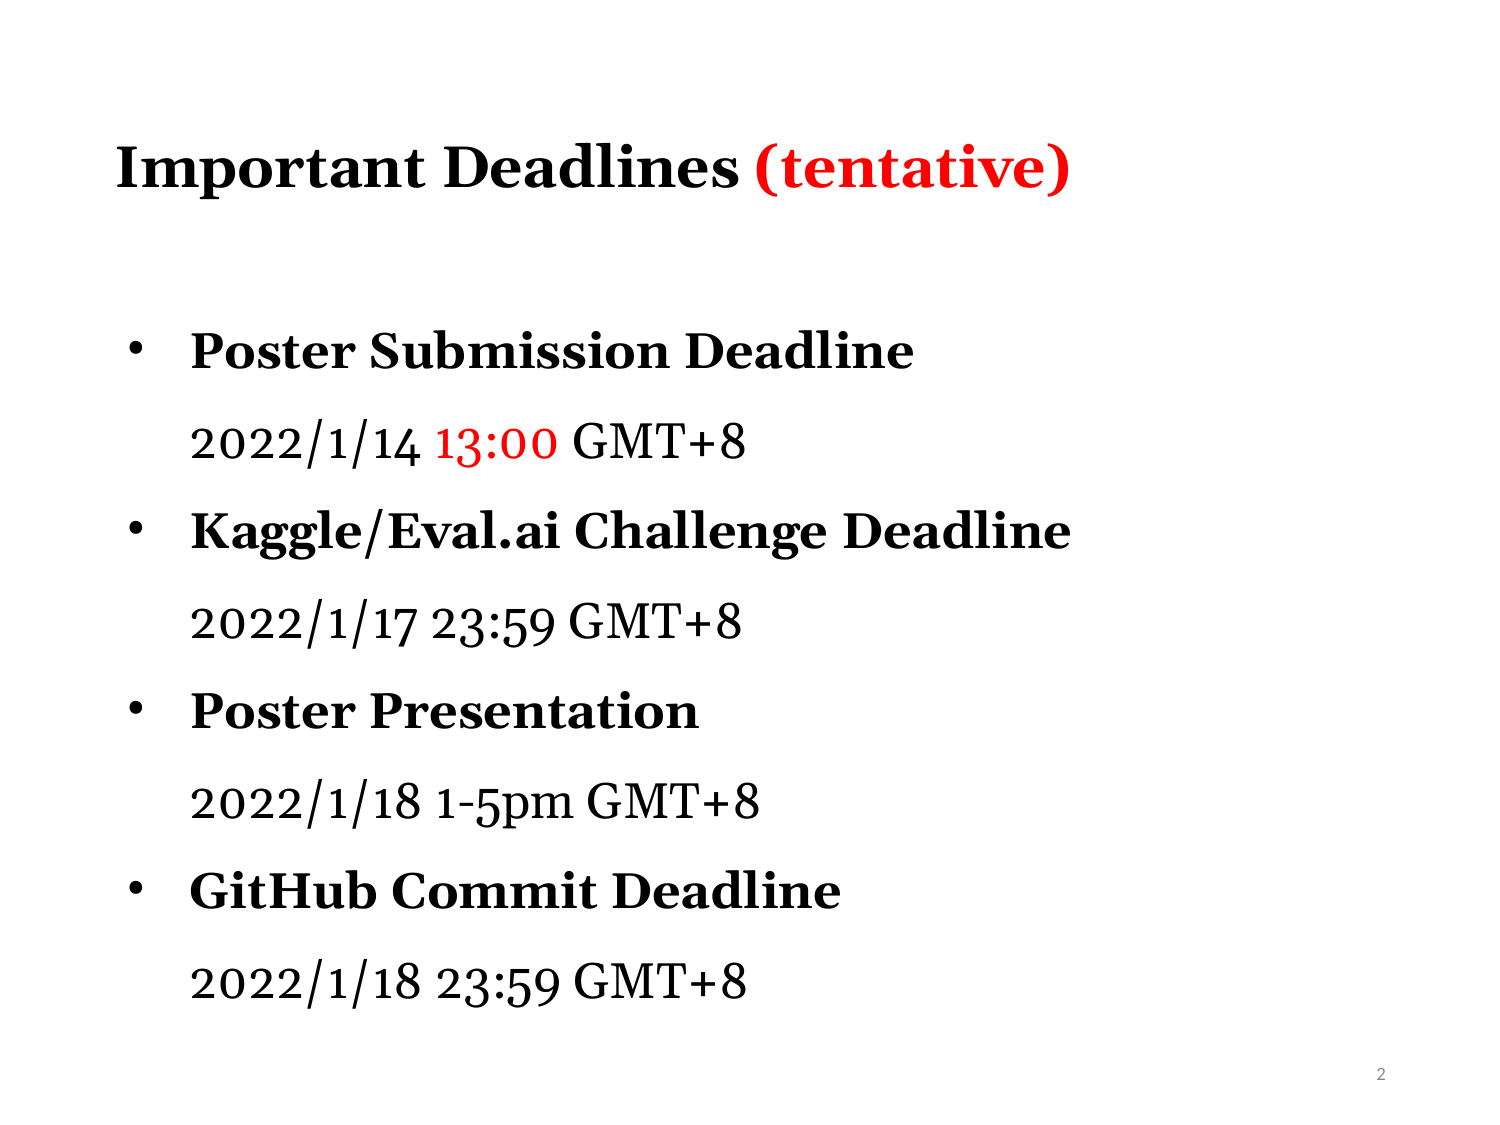

# Important Deadlines (tentative)
Poster Submission Deadline
2022/1/14 13:00 GMT+8
Kaggle/Eval.ai Challenge Deadline
2022/1/17 23:59 GMT+8
Poster Presentation
2022/1/18 1-5pm GMT+8
GitHub Commit Deadline
2022/1/18 23:59 GMT+8

2